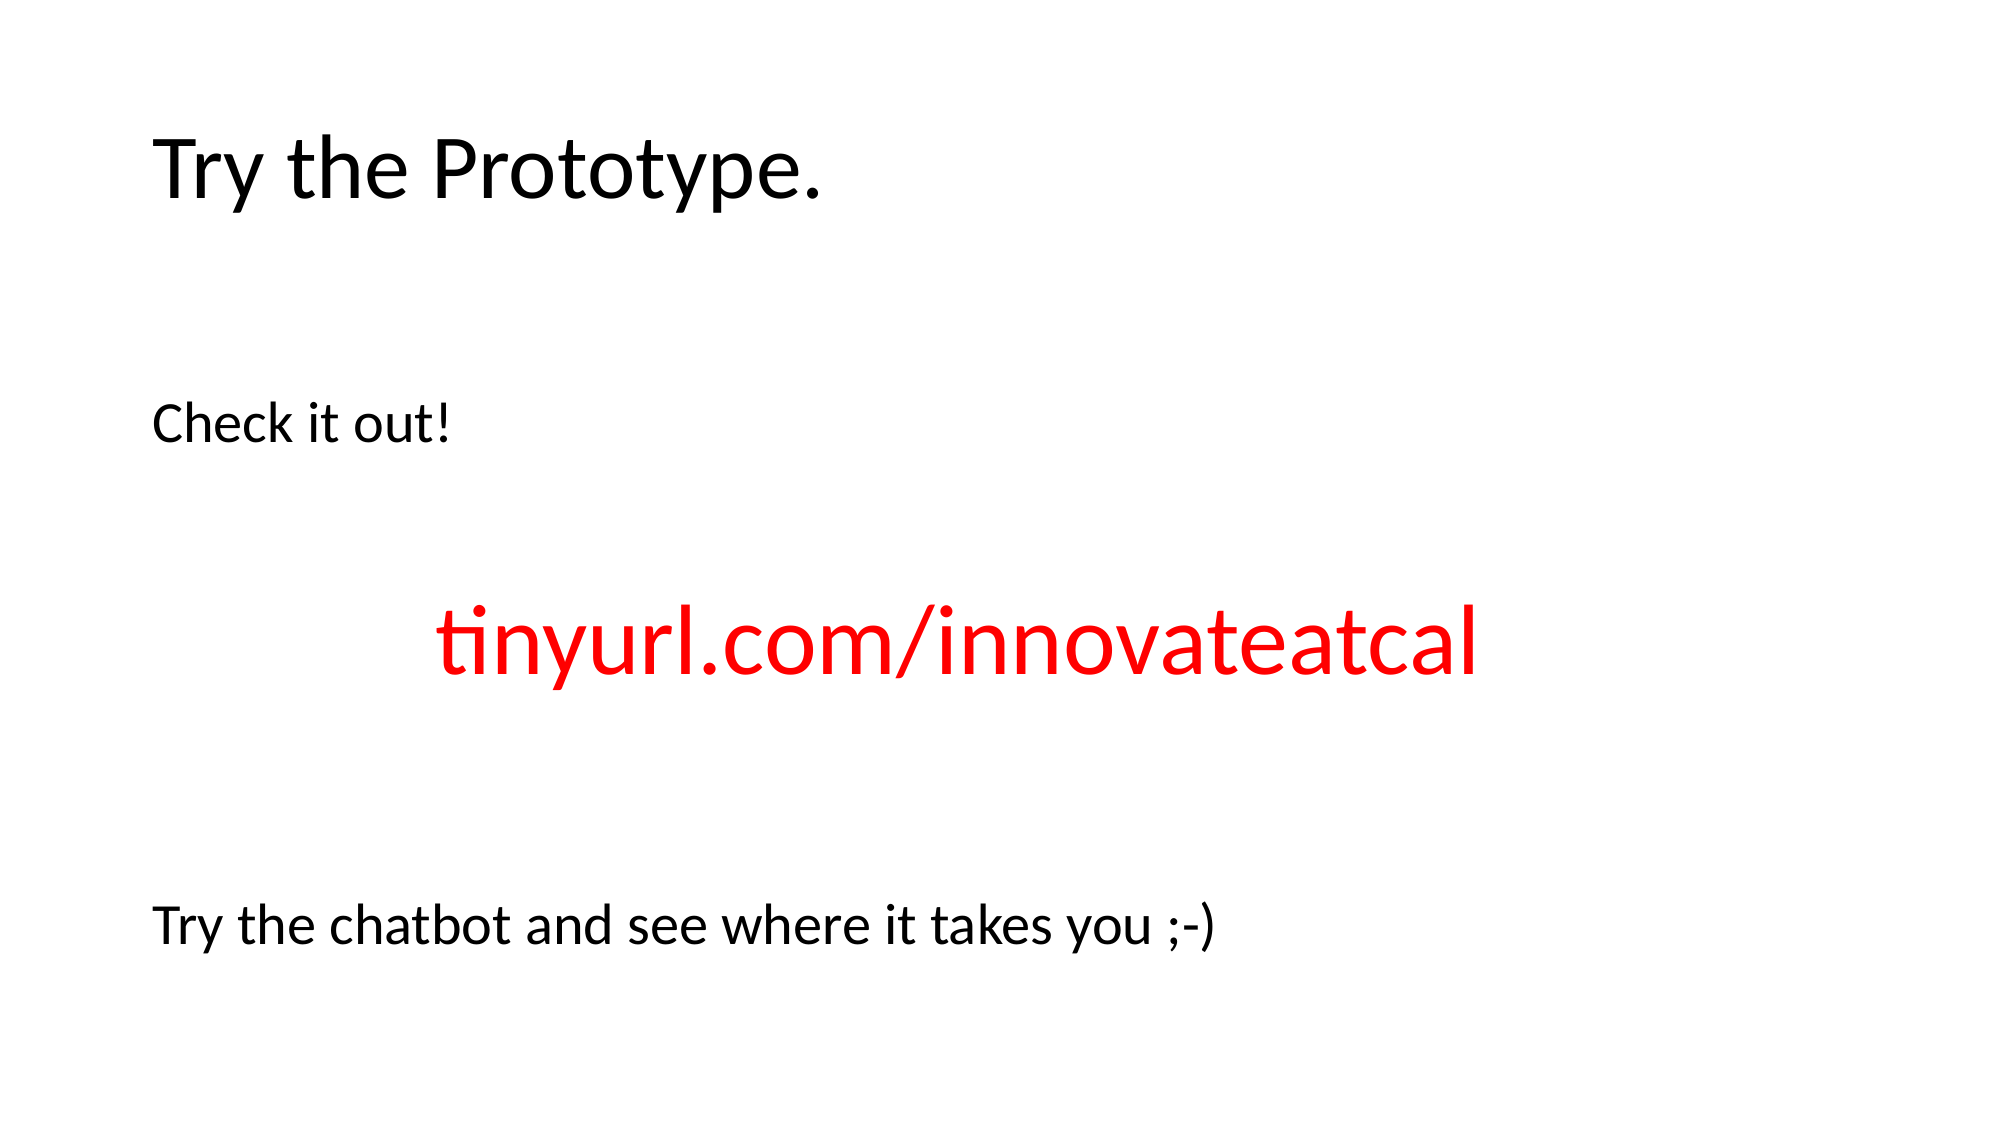

# Try the Prototype.
Check it out!

Try the chatbot and see where it takes you ;-)

tinyurl.com/innovateatcal